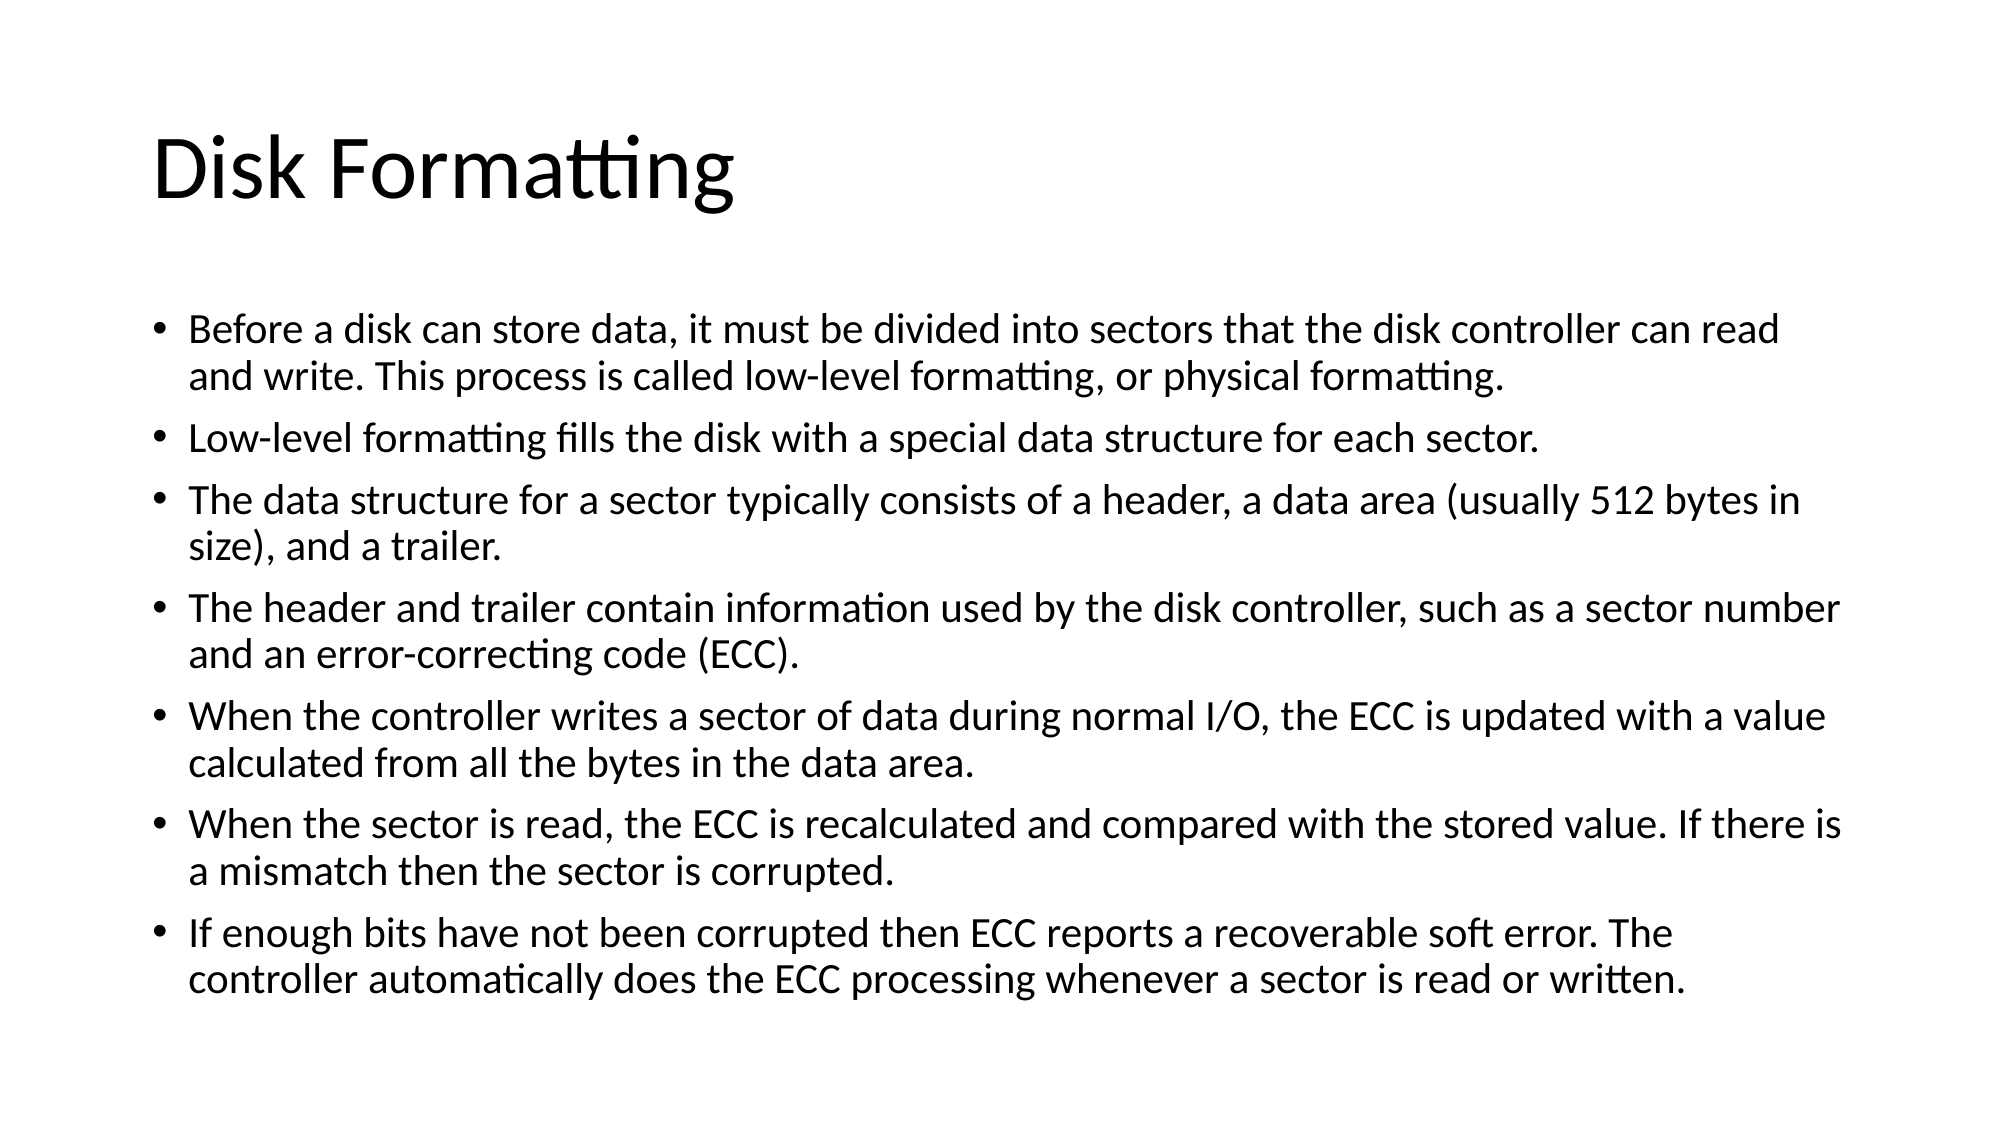

# Disk Formatting
Before a disk can store data, it must be divided into sectors that the disk controller can read and write. This process is called low-level formatting, or physical formatting.
Low-level formatting fills the disk with a special data structure for each sector.
The data structure for a sector typically consists of a header, a data area (usually 512 bytes in size), and a trailer.
The header and trailer contain information used by the disk controller, such as a sector number and an error-correcting code (ECC).
When the controller writes a sector of data during normal I/O, the ECC is updated with a value calculated from all the bytes in the data area.
When the sector is read, the ECC is recalculated and compared with the stored value. If there is a mismatch then the sector is corrupted.
If enough bits have not been corrupted then ECC reports a recoverable soft error. The controller automatically does the ECC processing whenever a sector is read or written.